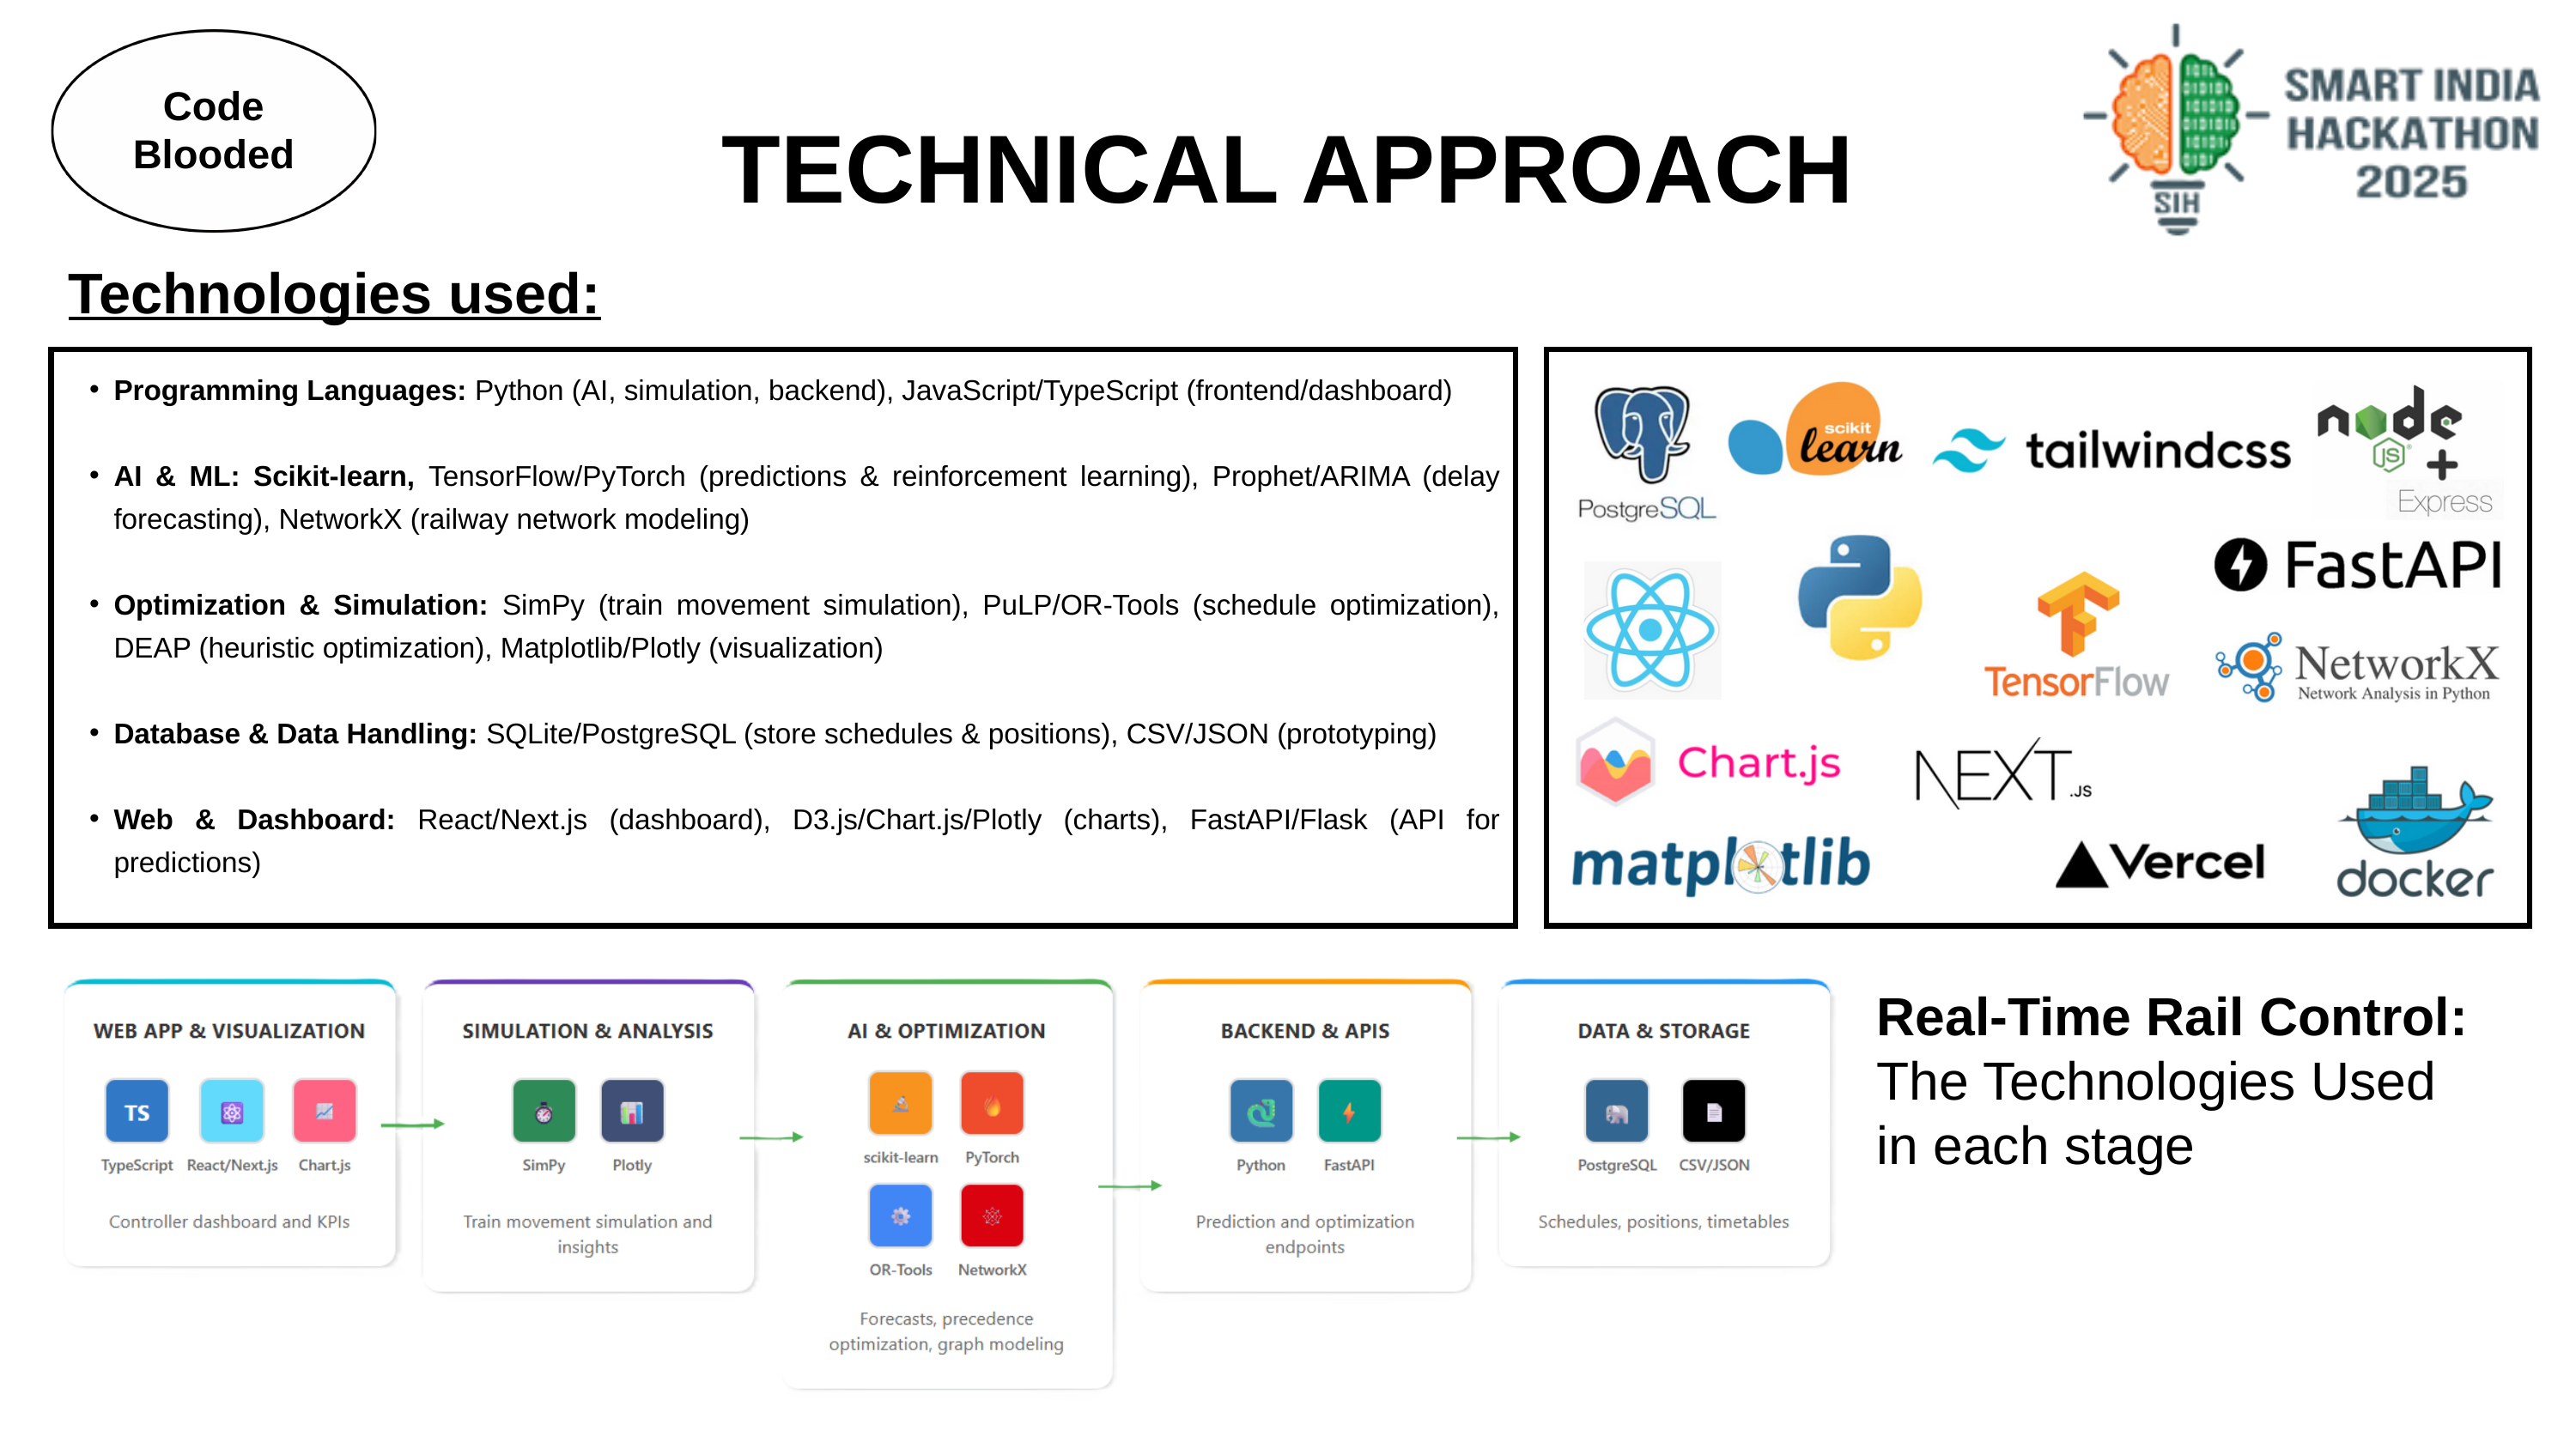

TECHNICAL APPROACH
Code Blooded
Technologies used:

Programming Languages: Python (AI, simulation, backend), JavaScript/TypeScript (frontend/dashboard)

AI & ML: Scikit-learn, TensorFlow/PyTorch (predictions & reinforcement learning), Prophet/ARIMA (delay forecasting), NetworkX (railway network modeling)

Optimization & Simulation: SimPy (train movement simulation), PuLP/OR-Tools (schedule optimization), DEAP (heuristic optimization), Matplotlib/Plotly (visualization)

Database & Data Handling: SQLite/PostgreSQL (store schedules & positions), CSV/JSON (prototyping)

Web & Dashboard: React/Next.js (dashboard), D3.js/Chart.js/Plotly (charts), FastAPI/Flask (API for predictions)

Real-Time Rail Control: The Technologies Used in each stage